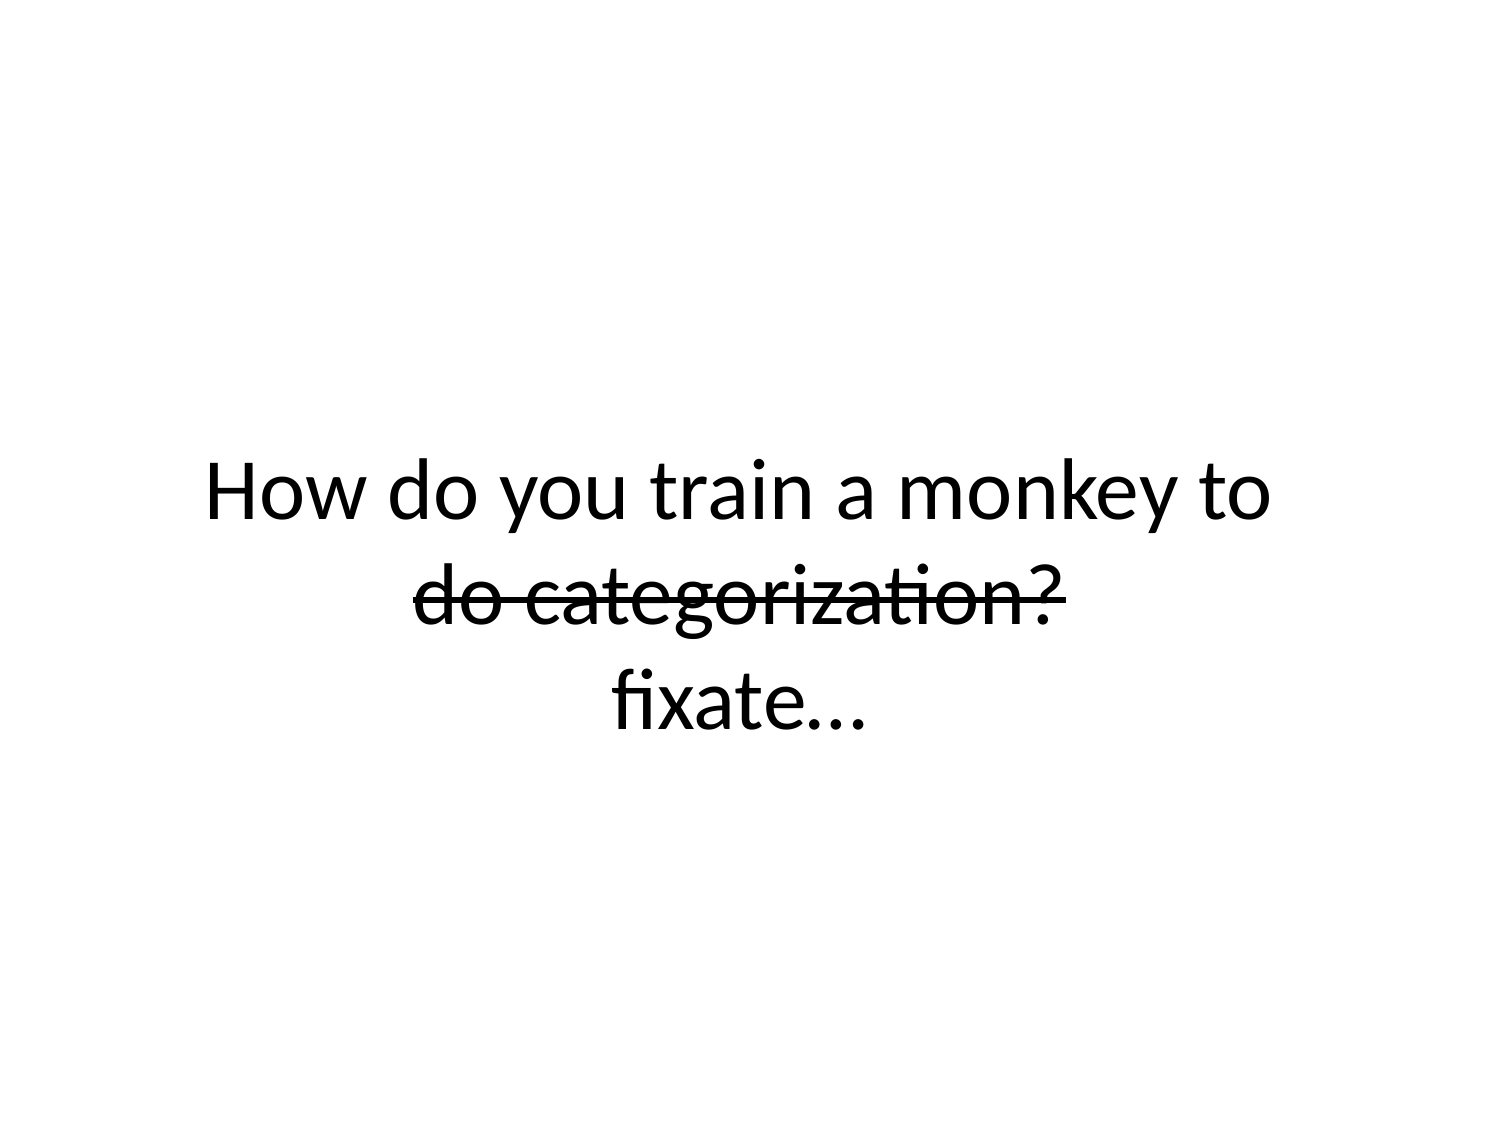

How do you train a monkey to do categorization?
fixate…